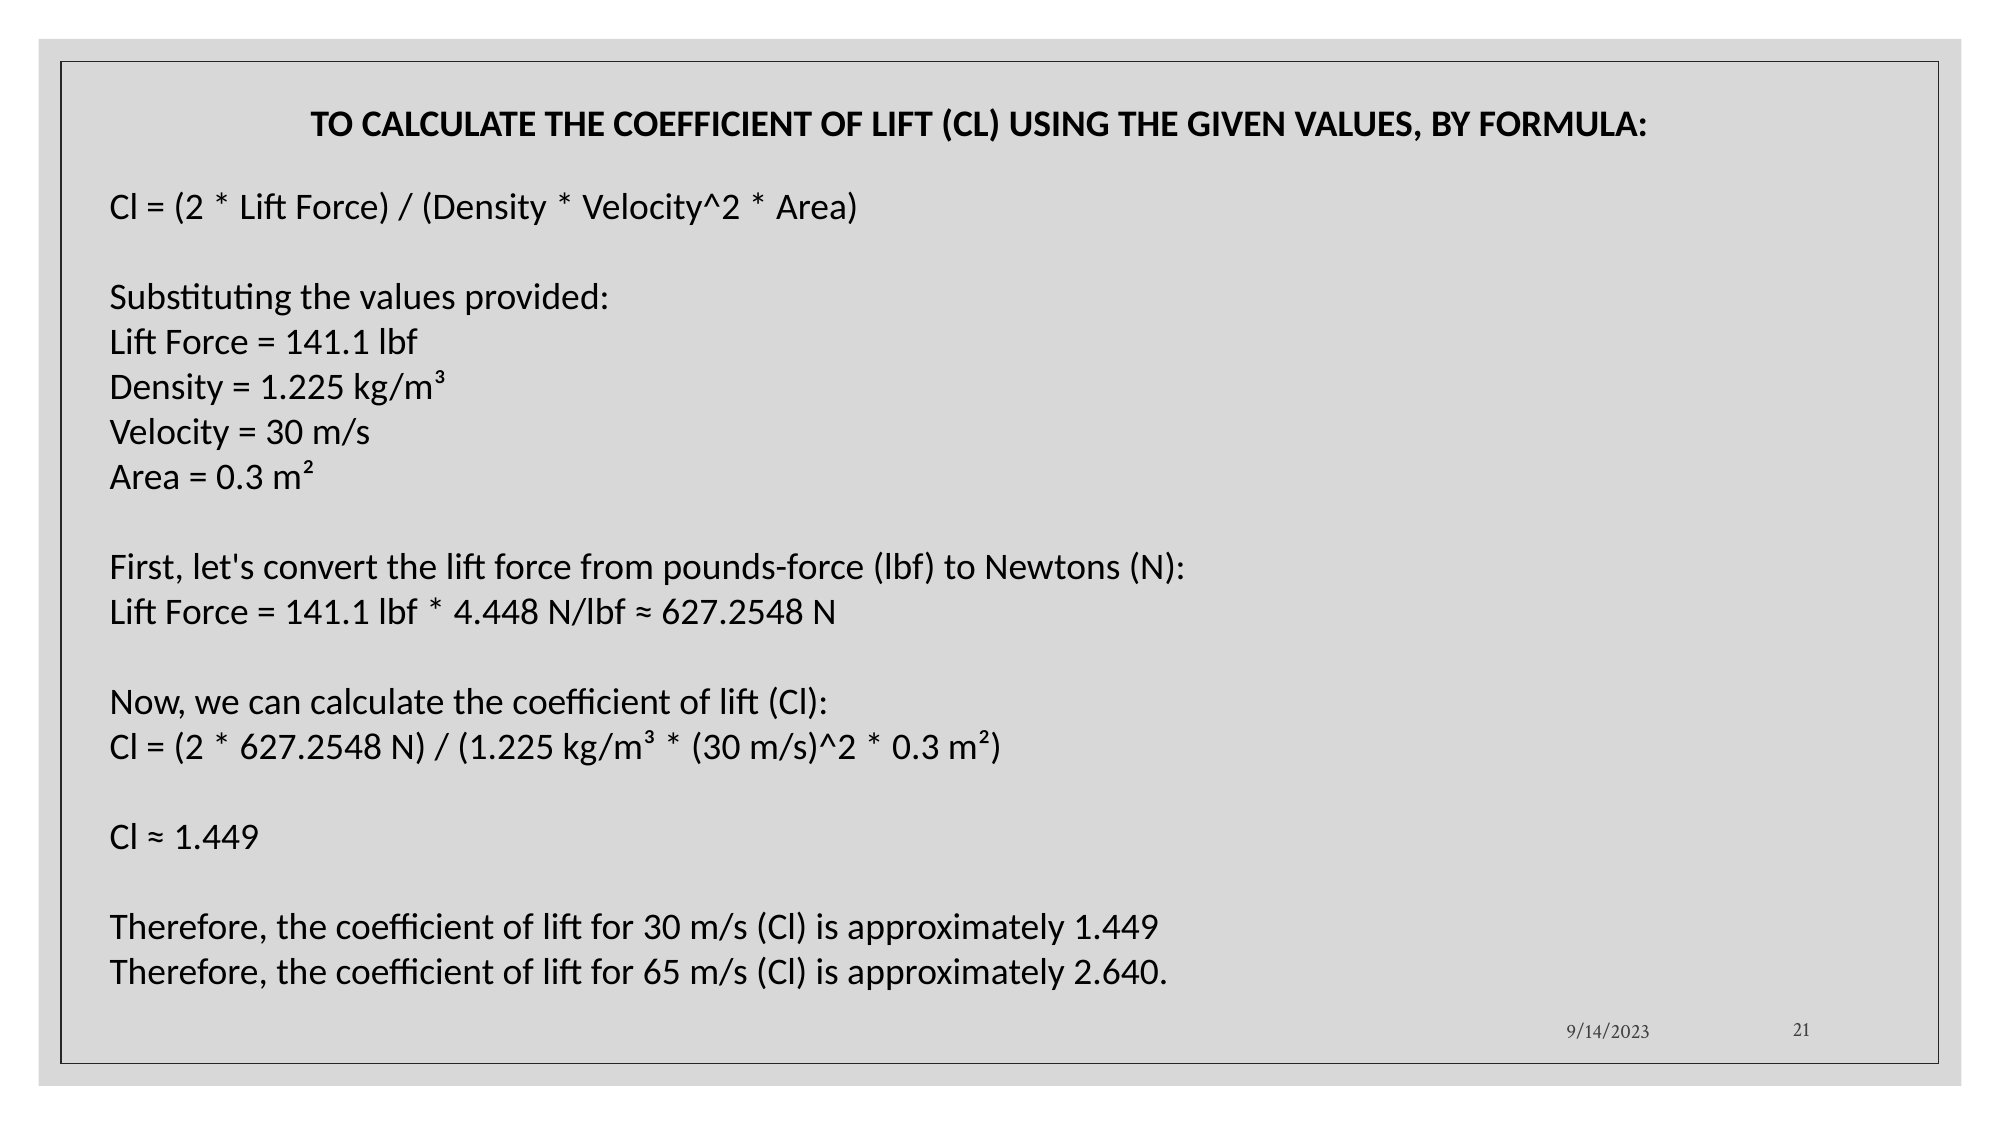

TO CALCULATE THE COEFFICIENT OF LIFT (CL) USING THE GIVEN VALUES, BY FORMULA:
Cl = (2 * Lift Force) / (Density * Velocity^2 * Area)
Substituting the values provided:
Lift Force = 141.1 lbf
Density = 1.225 kg/m³
Velocity = 30 m/s
Area = 0.3 m²
First, let's convert the lift force from pounds-force (lbf) to Newtons (N):
Lift Force = 141.1 lbf * 4.448 N/lbf ≈ 627.2548 N
Now, we can calculate the coefficient of lift (Cl):
Cl = (2 * 627.2548 N) / (1.225 kg/m³ * (30 m/s)^2 * 0.3 m²)
Cl ≈ 1.449
Therefore, the coefficient of lift for 30 m/s (Cl) is approximately 1.449
Therefore, the coefficient of lift for 65 m/s (Cl) is approximately 2.640.
9/14/2023
21